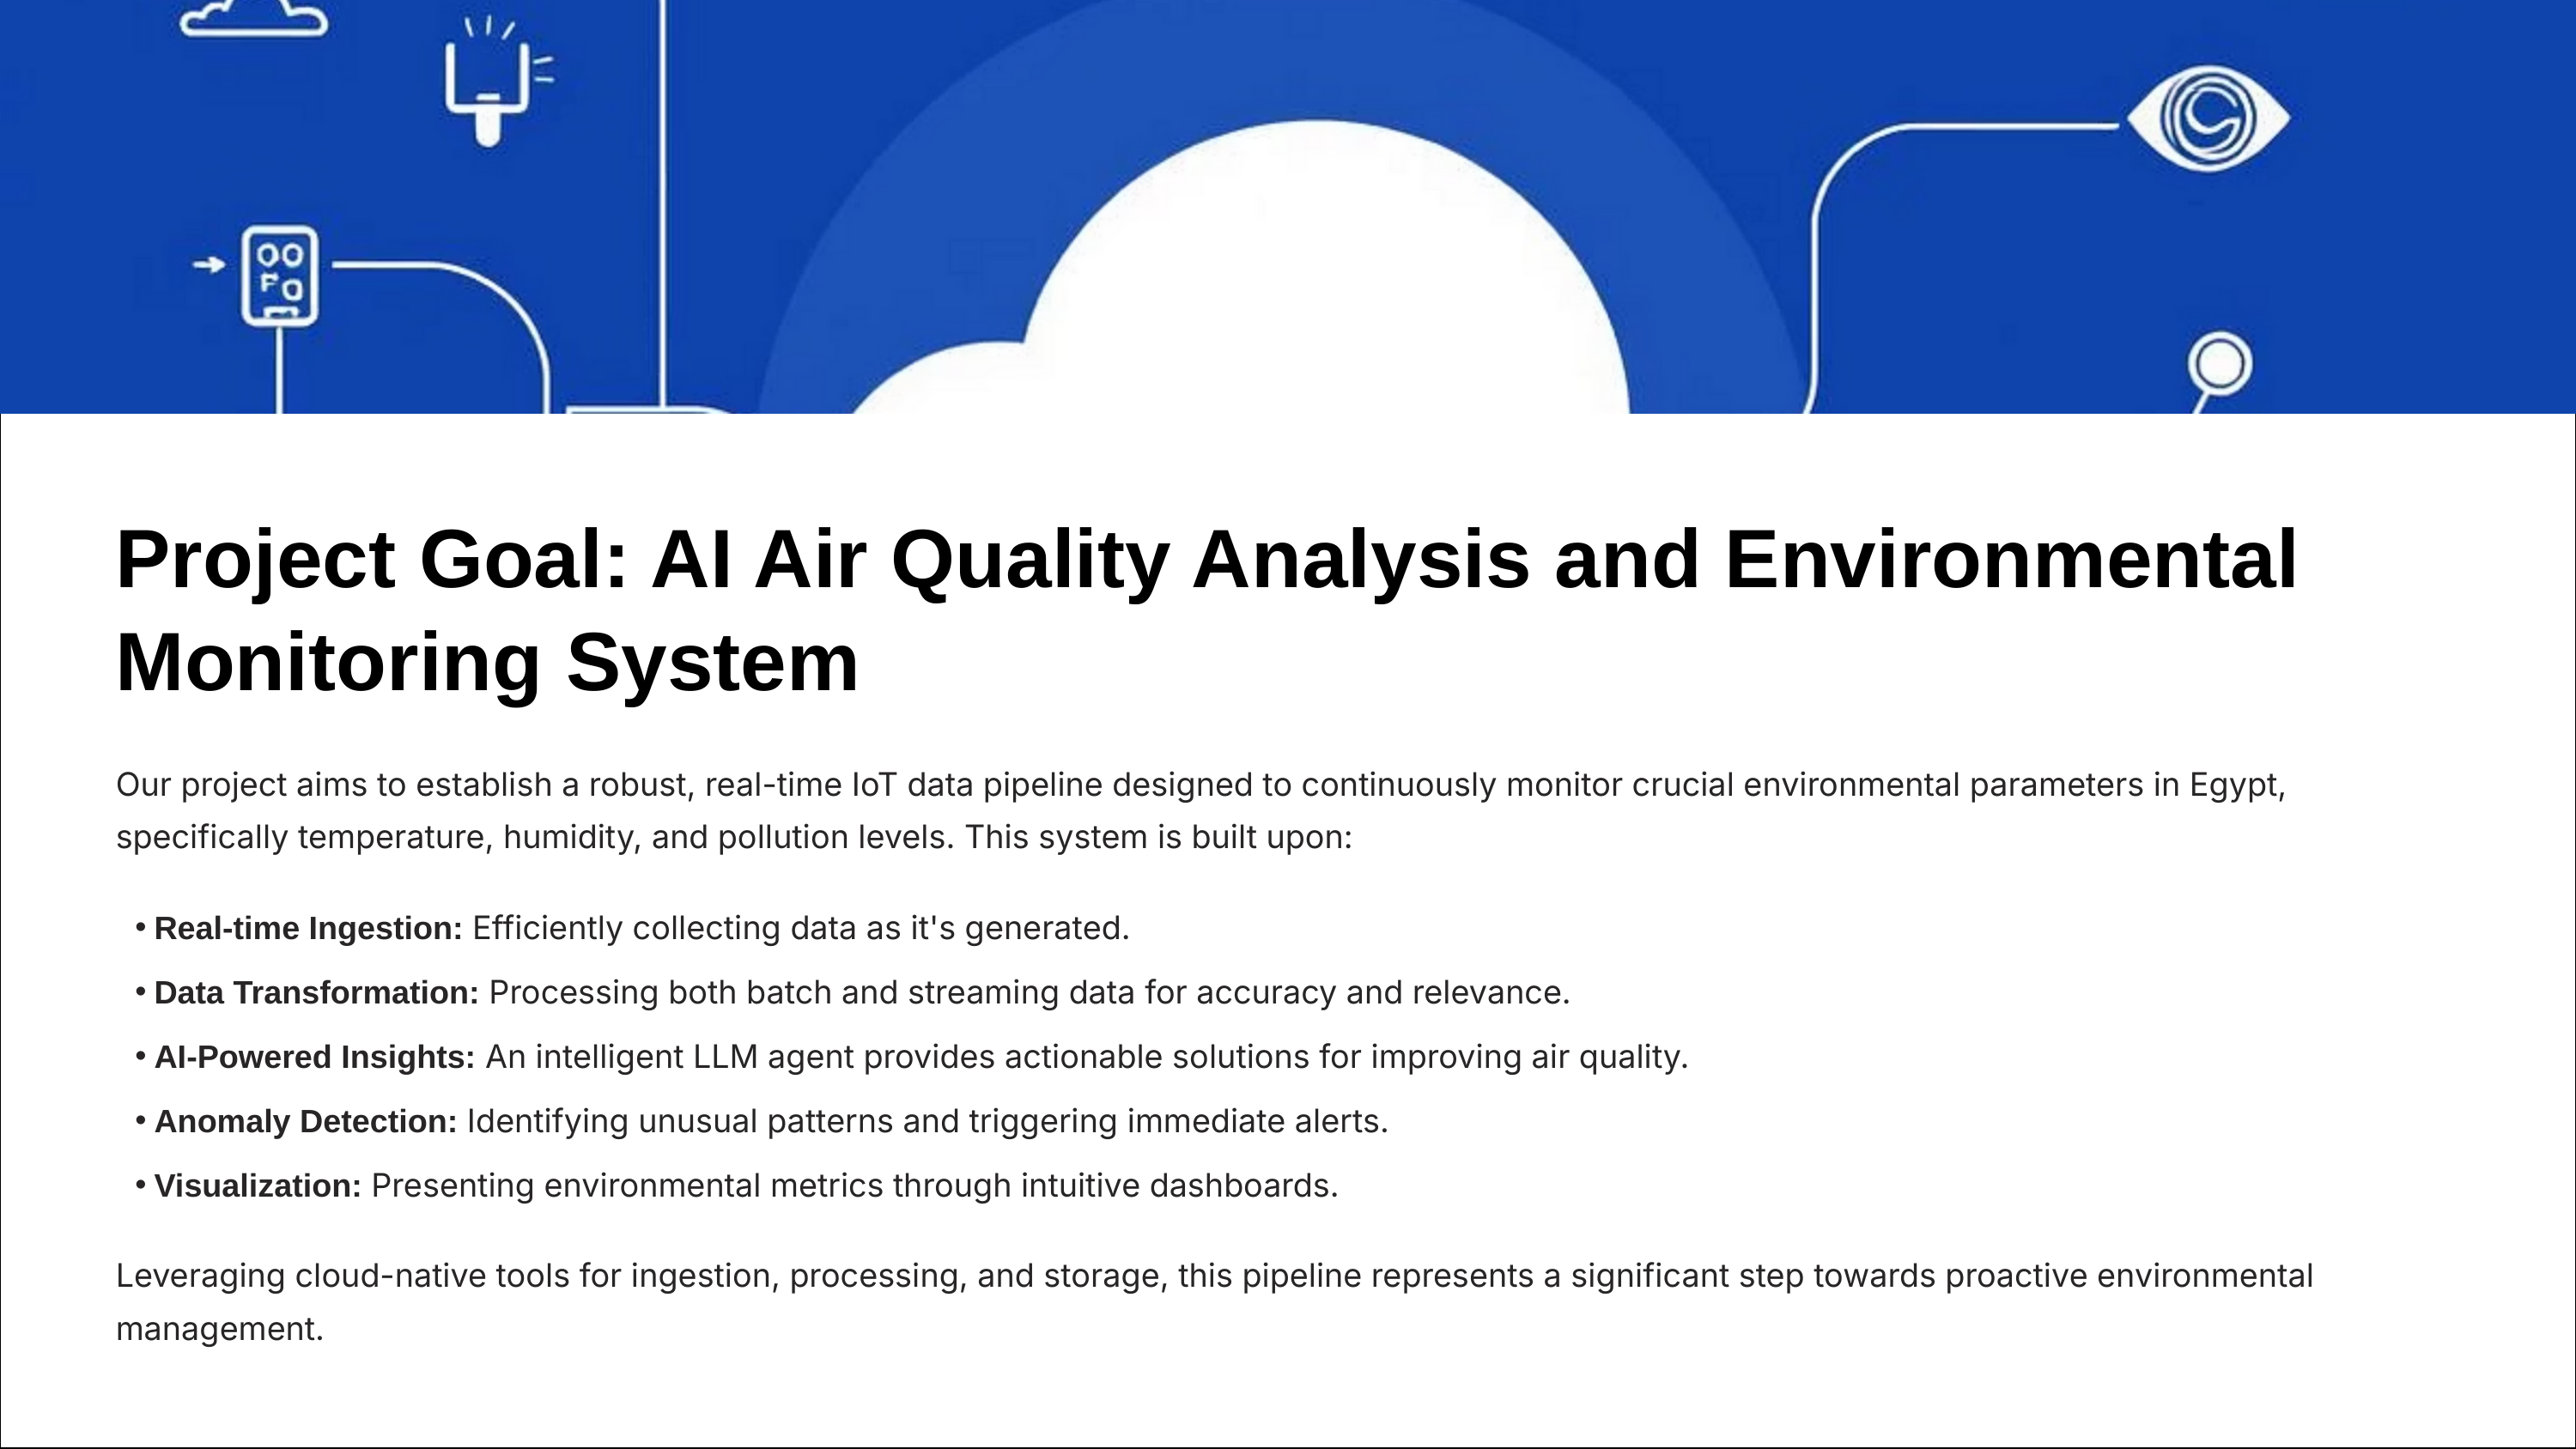

Project Goal: AI Air Quality Analysis and Environmental Monitoring System
Our project aims to establish a robust, real-time IoT data pipeline designed to continuously monitor crucial environmental parameters in Egypt, specifically temperature, humidity, and pollution levels. This system is built upon:
Real-time Ingestion: Efficiently collecting data as it's generated.
Data Transformation: Processing both batch and streaming data for accuracy and relevance.
AI-Powered Insights: An intelligent LLM agent provides actionable solutions for improving air quality.
Anomaly Detection: Identifying unusual patterns and triggering immediate alerts.
Visualization: Presenting environmental metrics through intuitive dashboards.
Leveraging cloud-native tools for ingestion, processing, and storage, this pipeline represents a significant step towards proactive environmental management.